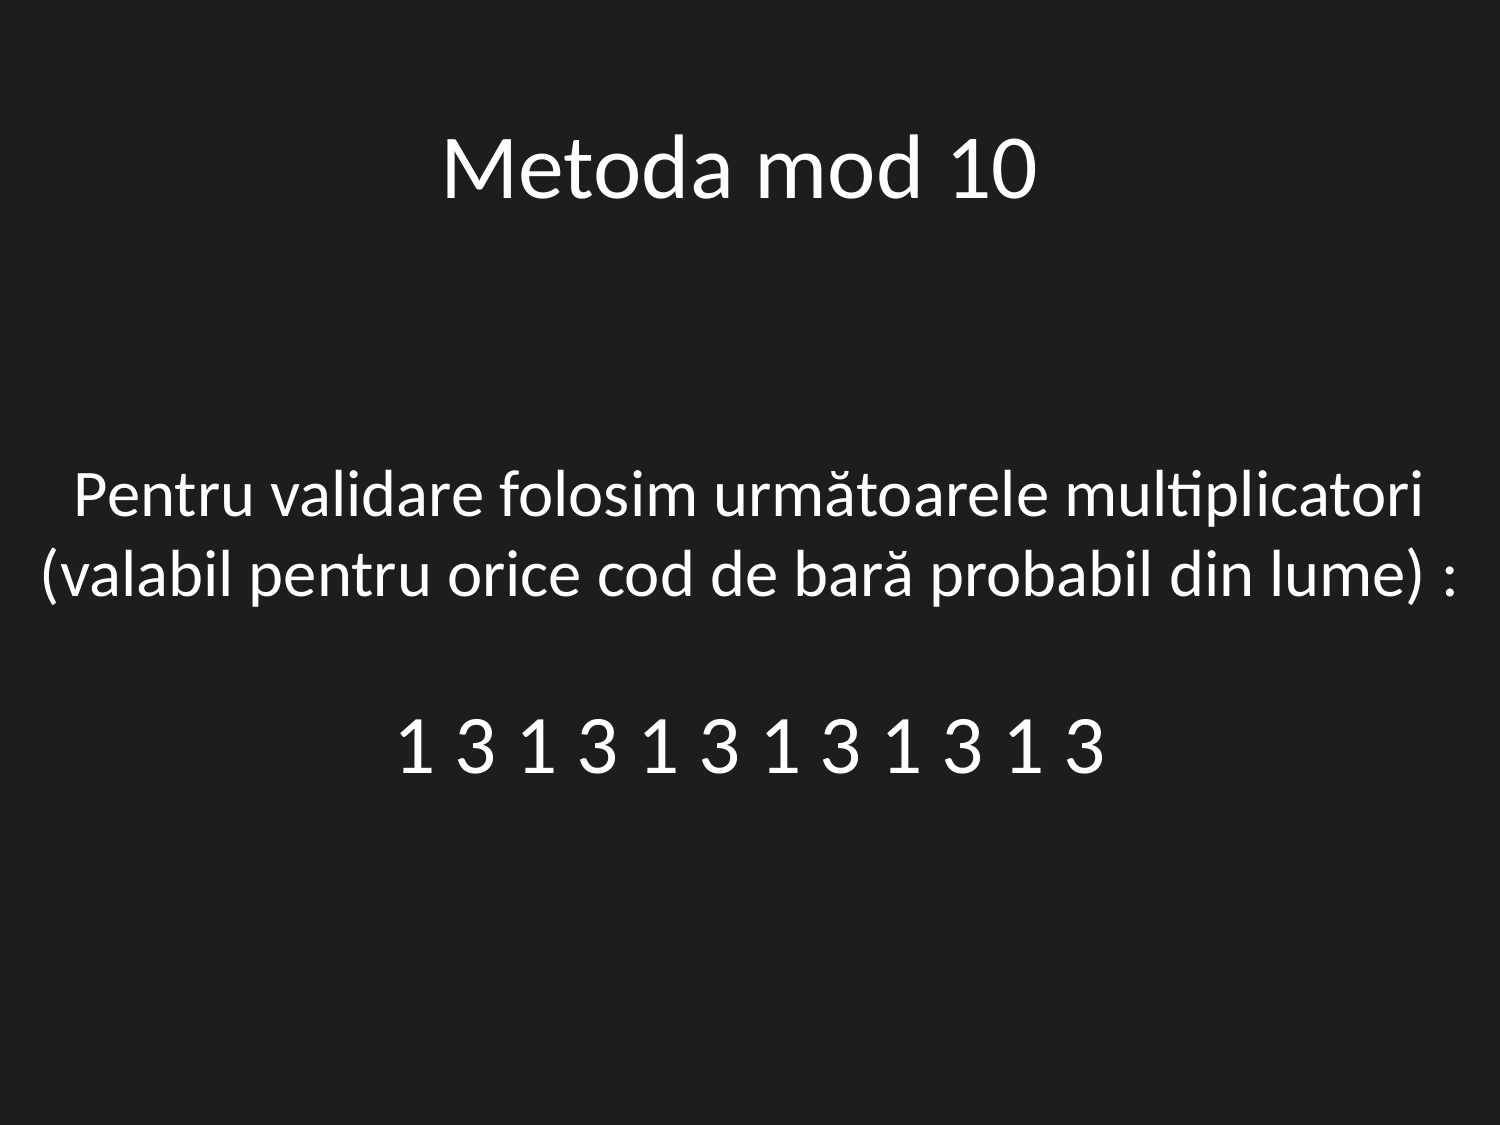

Metoda mod 10

Pentru validare folosim următoarele multiplicatori (valabil pentru orice cod de bară probabil din lume) :

1 3 1 3 1 3 1 3 1 3 1 3